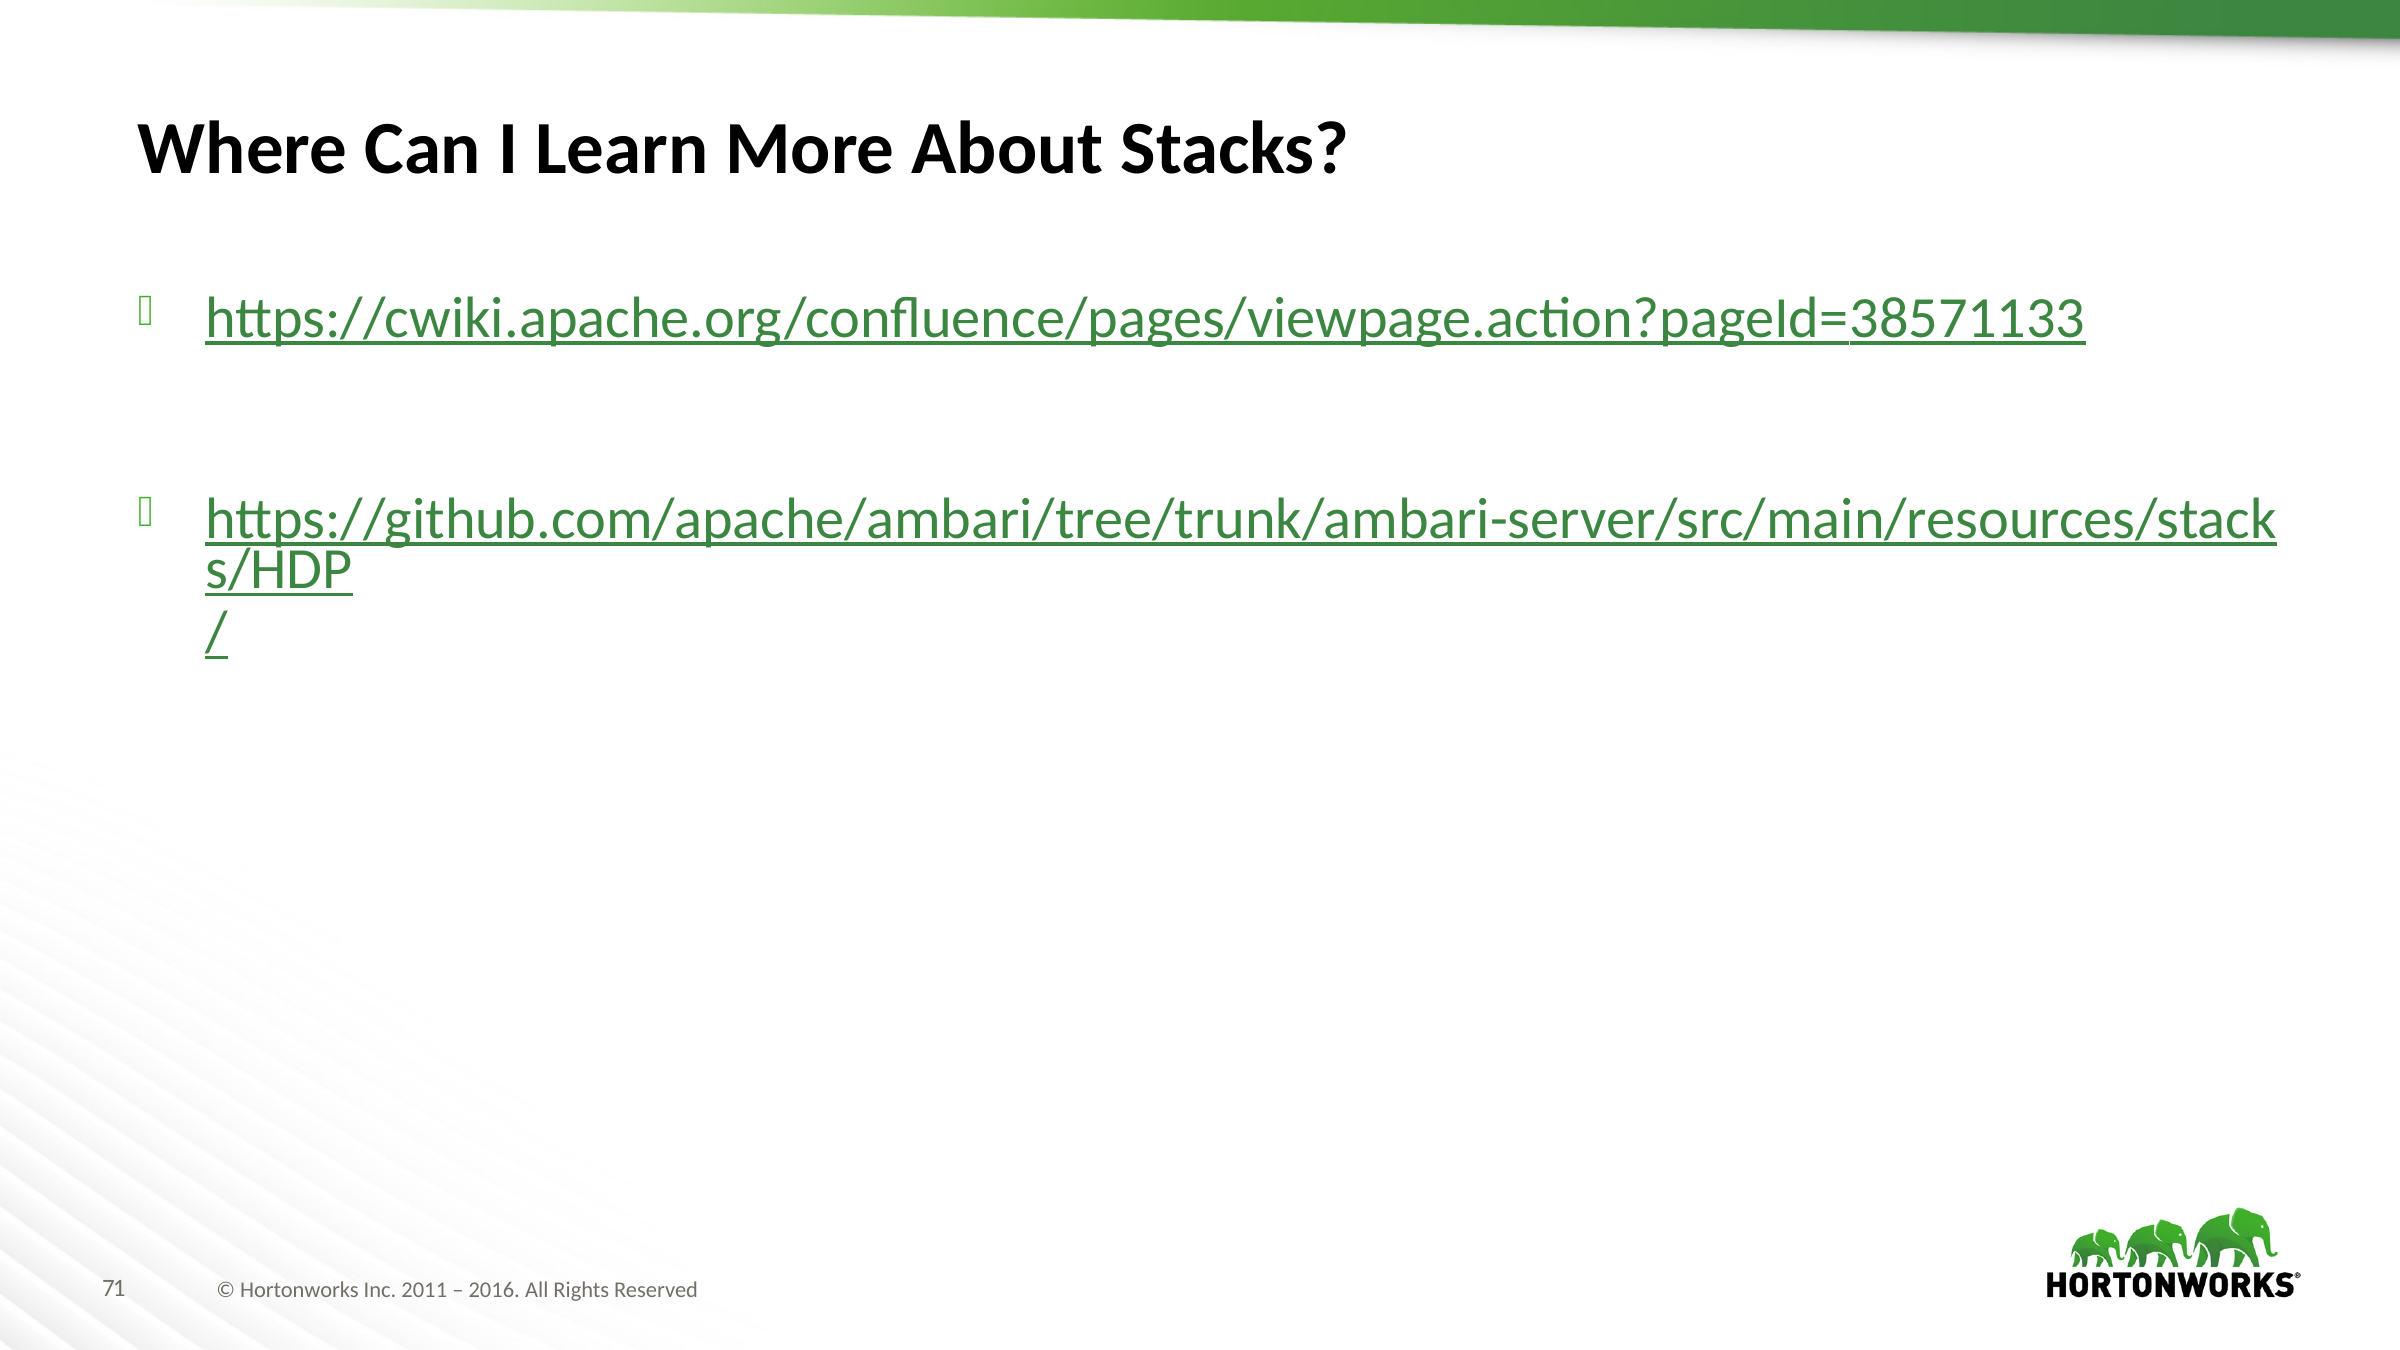

# Where Can I Learn More About Stacks?
https://cwiki.apache.org/confluence/pages/viewpage.action?pageId=38571133

https://github.com/apache/ambari/tree/trunk/ambari-server/src/main/resources/stacks/HDP/